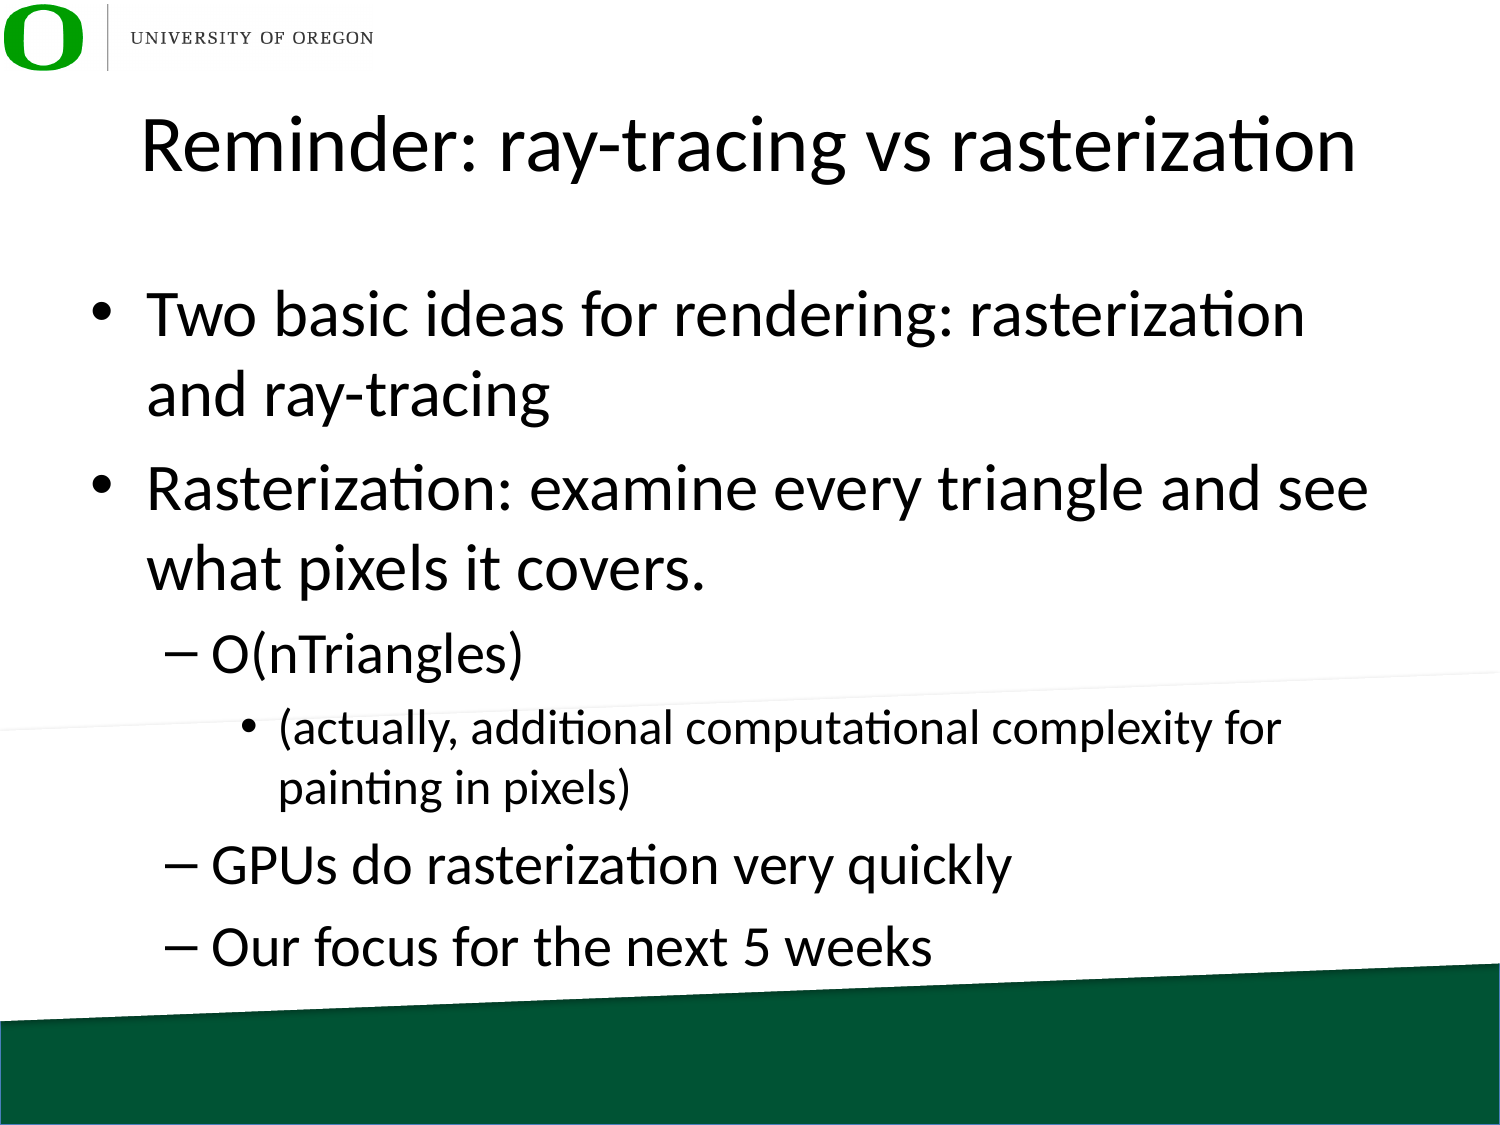

# Reminder: ray-tracing vs rasterization
Two basic ideas for rendering: rasterization and ray-tracing
Rasterization: examine every triangle and see what pixels it covers.
O(nTriangles)
(actually, additional computational complexity for painting in pixels)
GPUs do rasterization very quickly
Our focus for the next 5 weeks